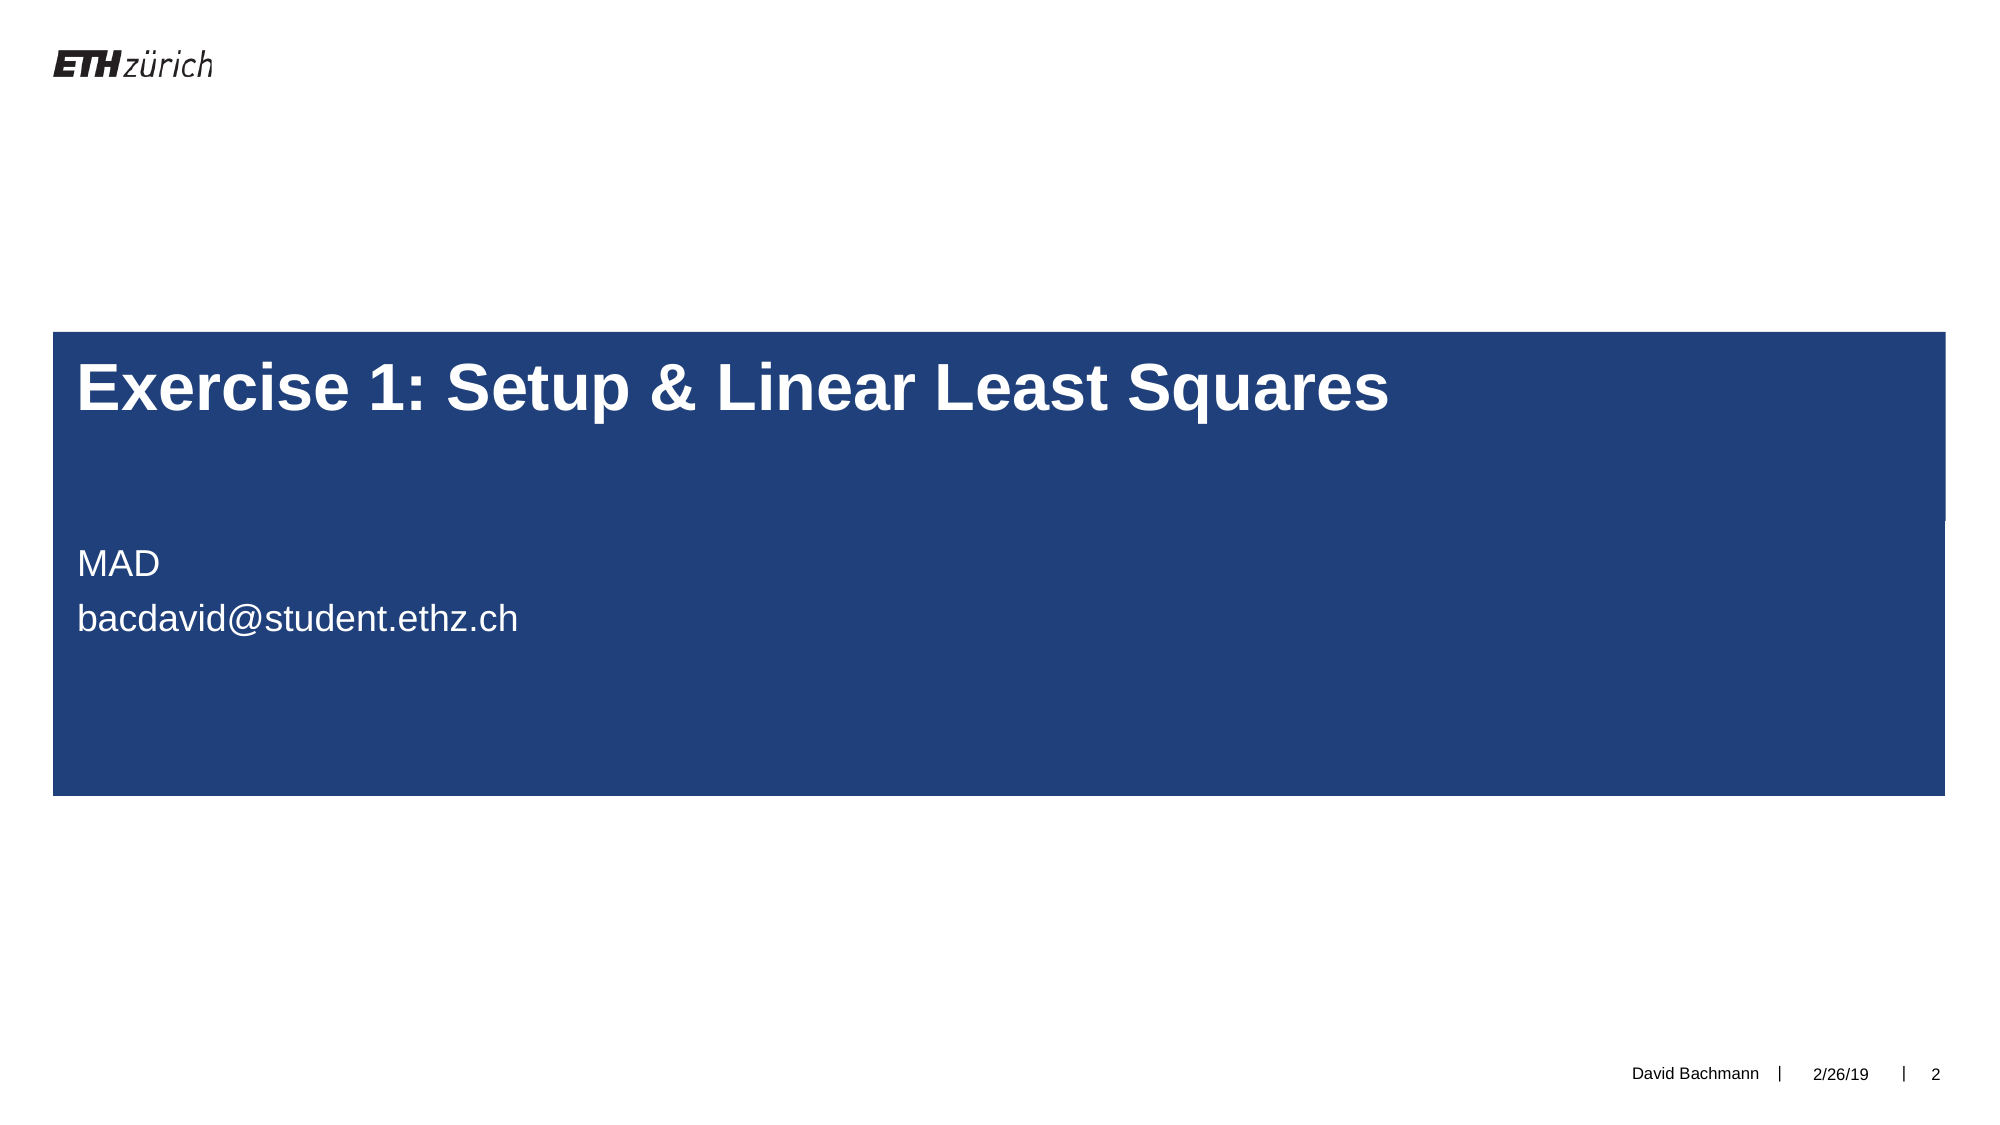

Exercise 1: Setup & Linear Least Squares
MAD
bacdavid@student.ethz.ch

David Bachmann
2/26/19
2